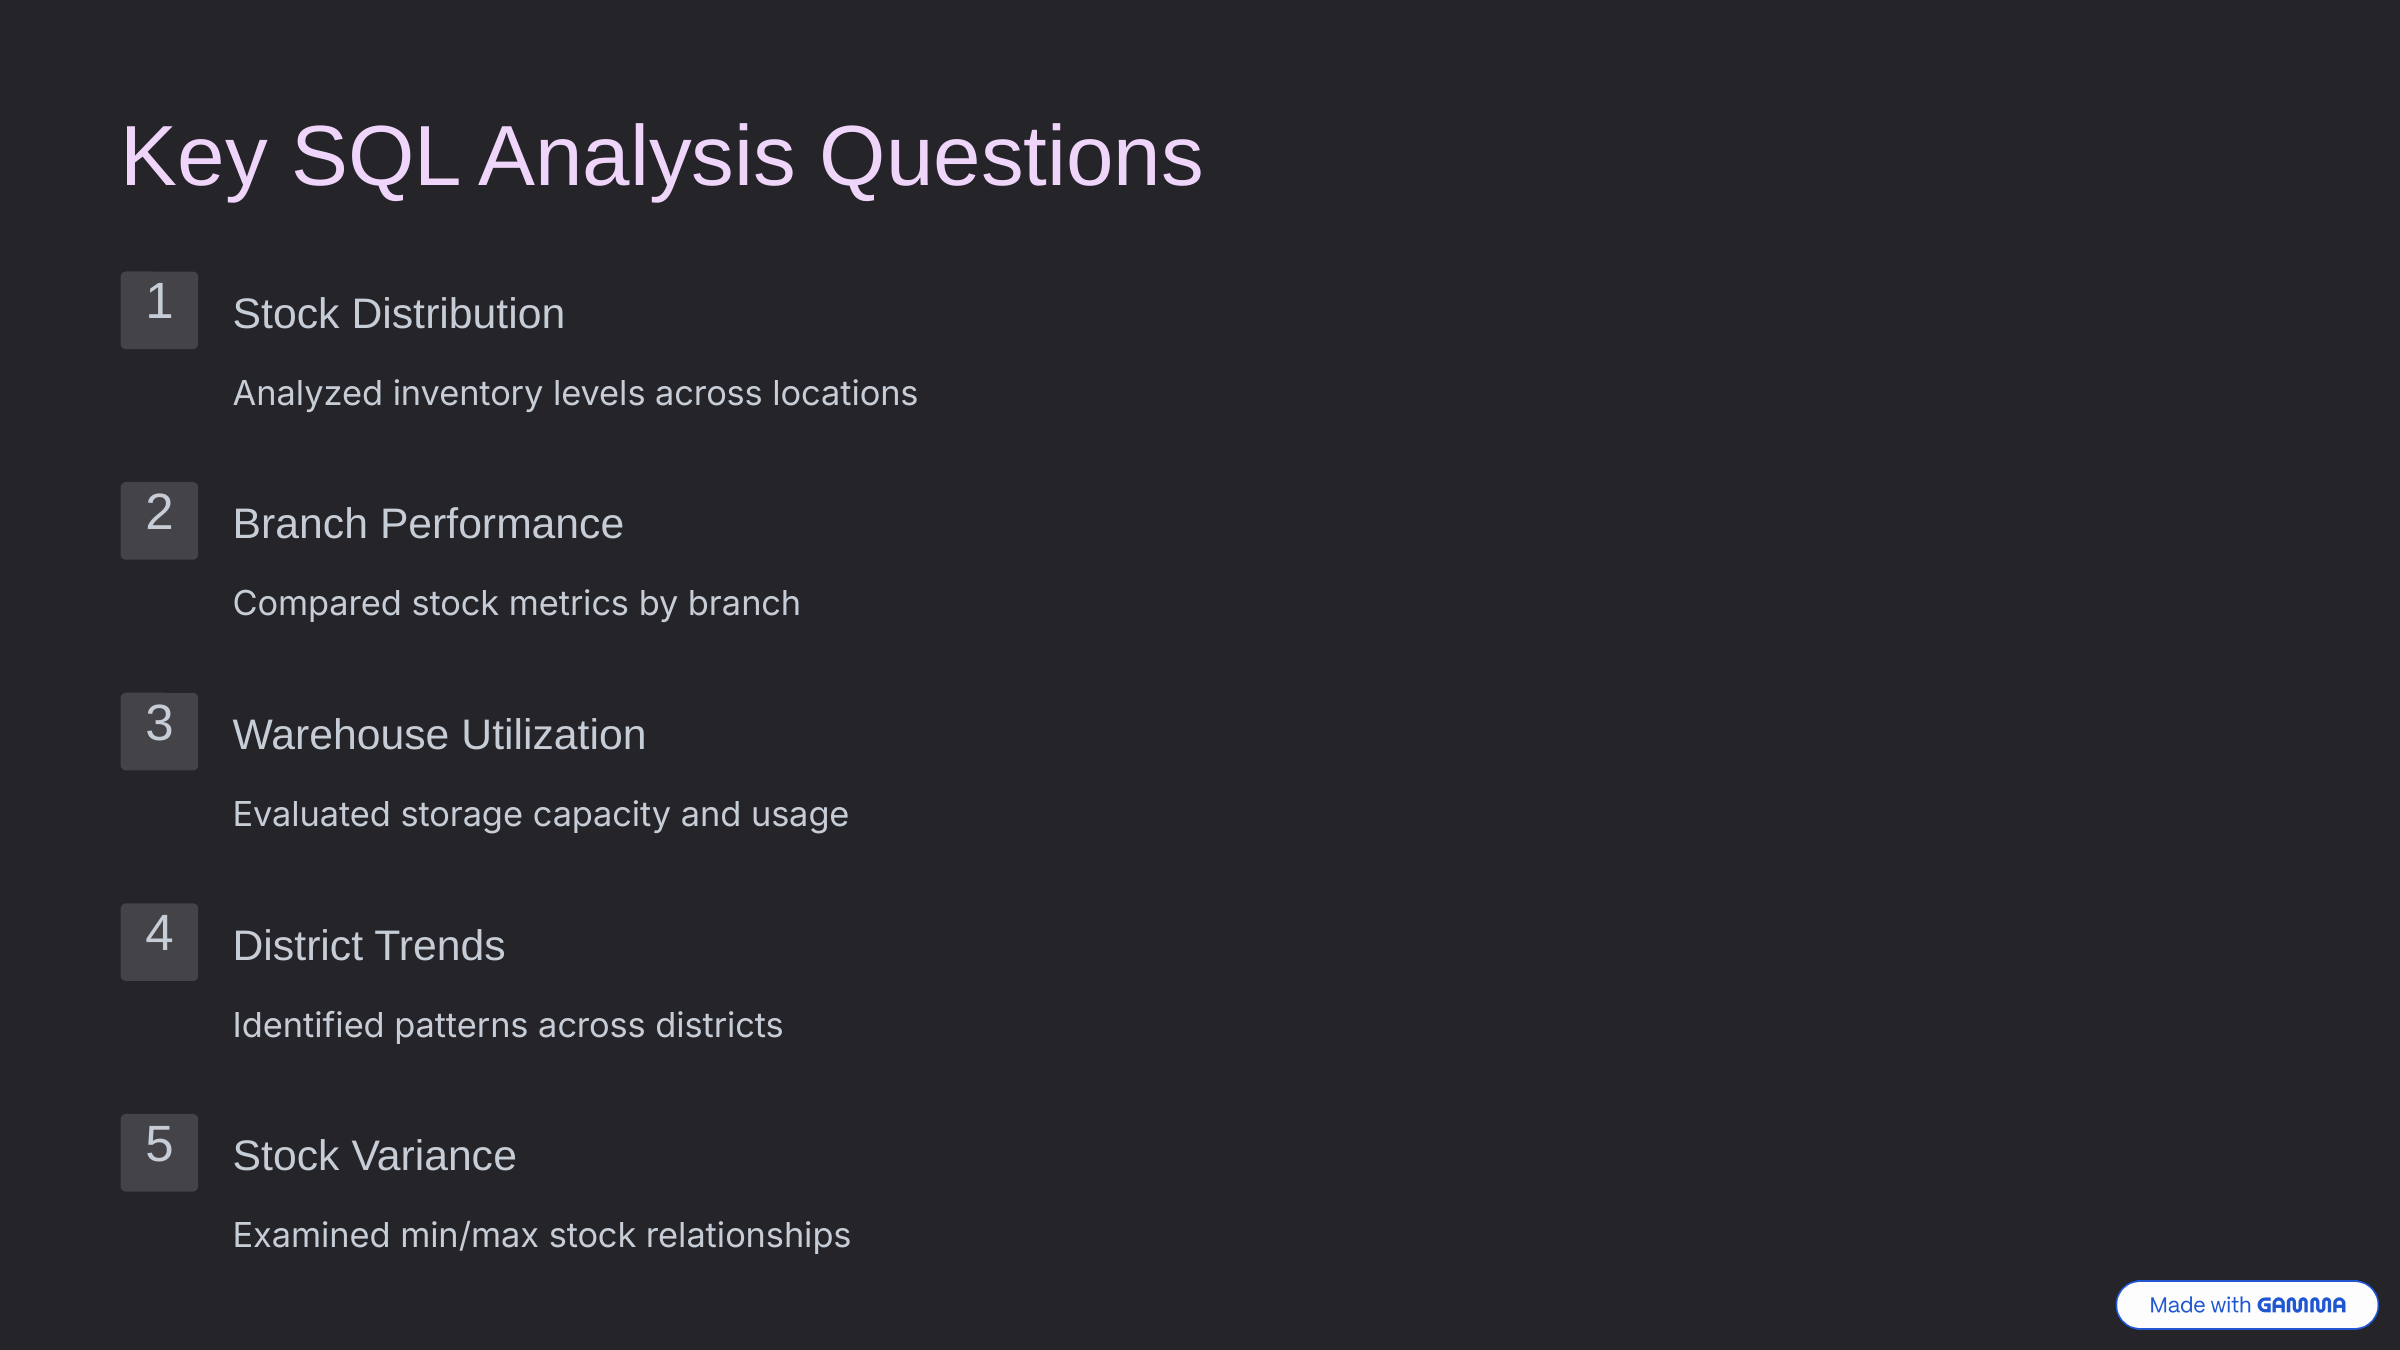

Key SQL Analysis Questions

1
Stock Distribution
Analyzed inventory levels across locations

2
Branch Performance
Compared stock metrics by branch

3
Warehouse Utilization
Evaluated storage capacity and usage

4
District Trends
Identified patterns across districts

5
Stock Variance
Examined min/max stock relationships